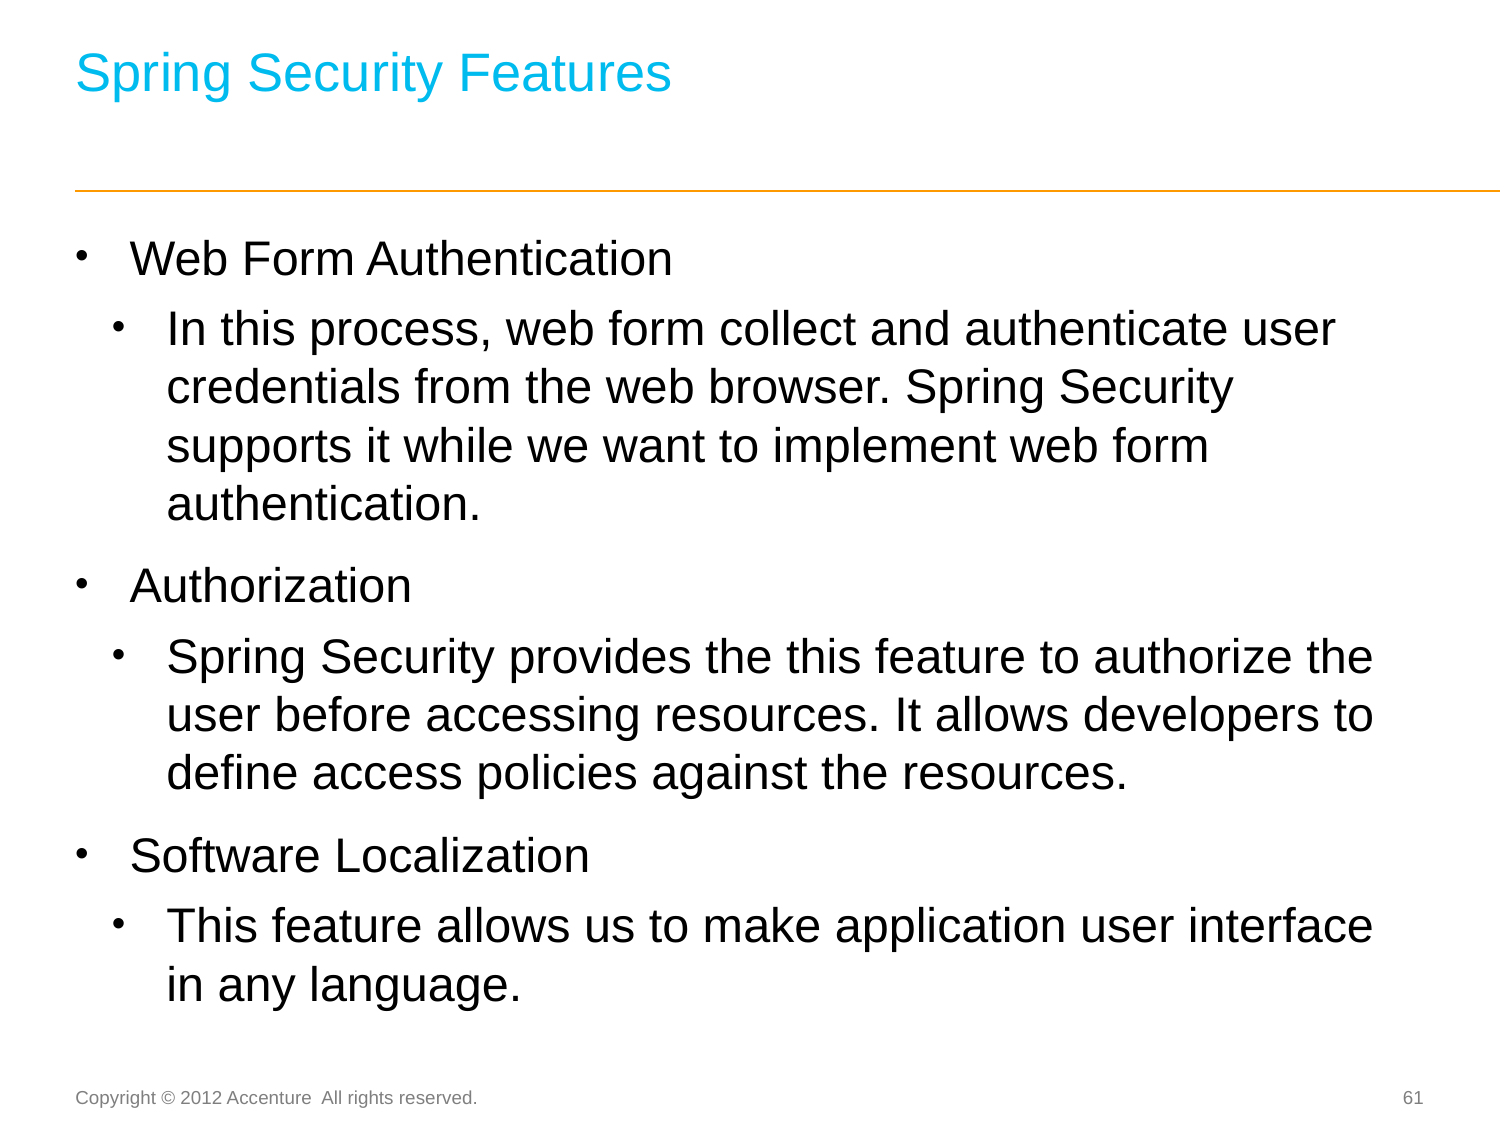

# Spring Security Features
Web Form Authentication
In this process, web form collect and authenticate user credentials from the web browser. Spring Security supports it while we want to implement web form authentication.
Authorization
Spring Security provides the this feature to authorize the user before accessing resources. It allows developers to define access policies against the resources.
Software Localization
This feature allows us to make application user interface in any language.